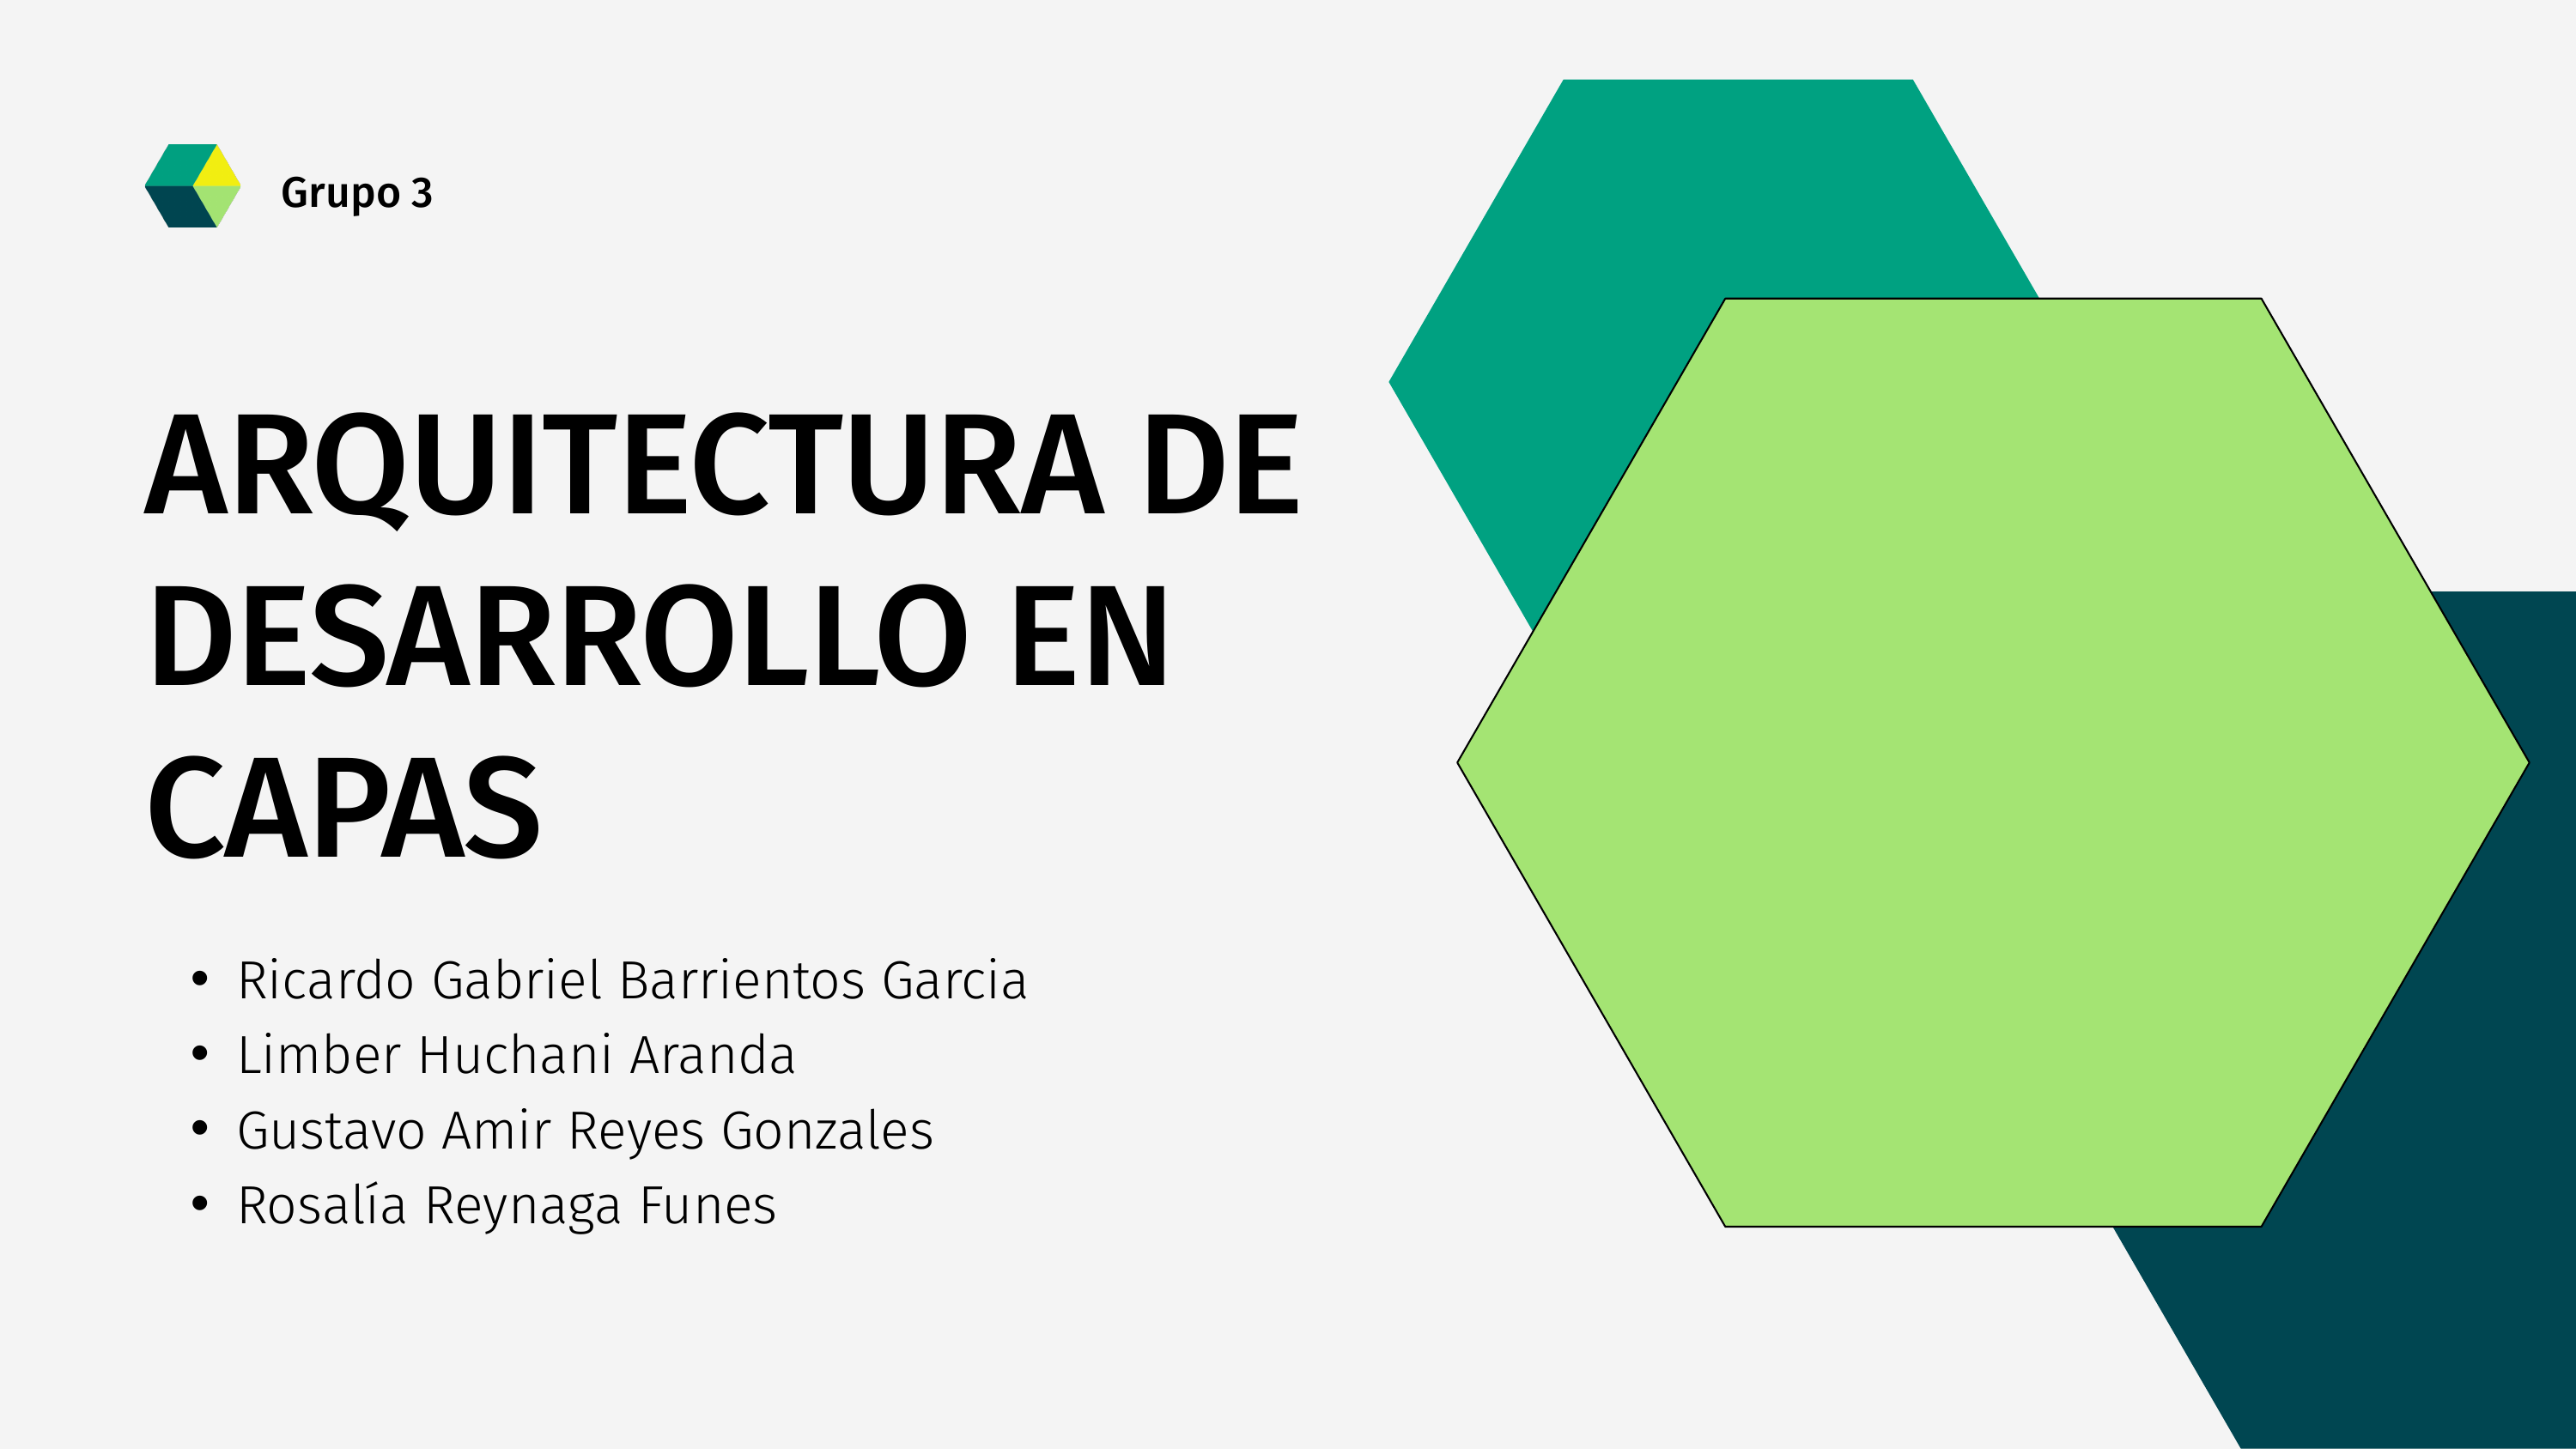

Grupo 3

ARQUITECTURA DE DESARROLLO EN CAPAS

Ricardo Gabriel Barrientos Garcia
Limber Huchani Aranda
Gustavo Amir Reyes Gonzales
Rosalía Reynaga Funes